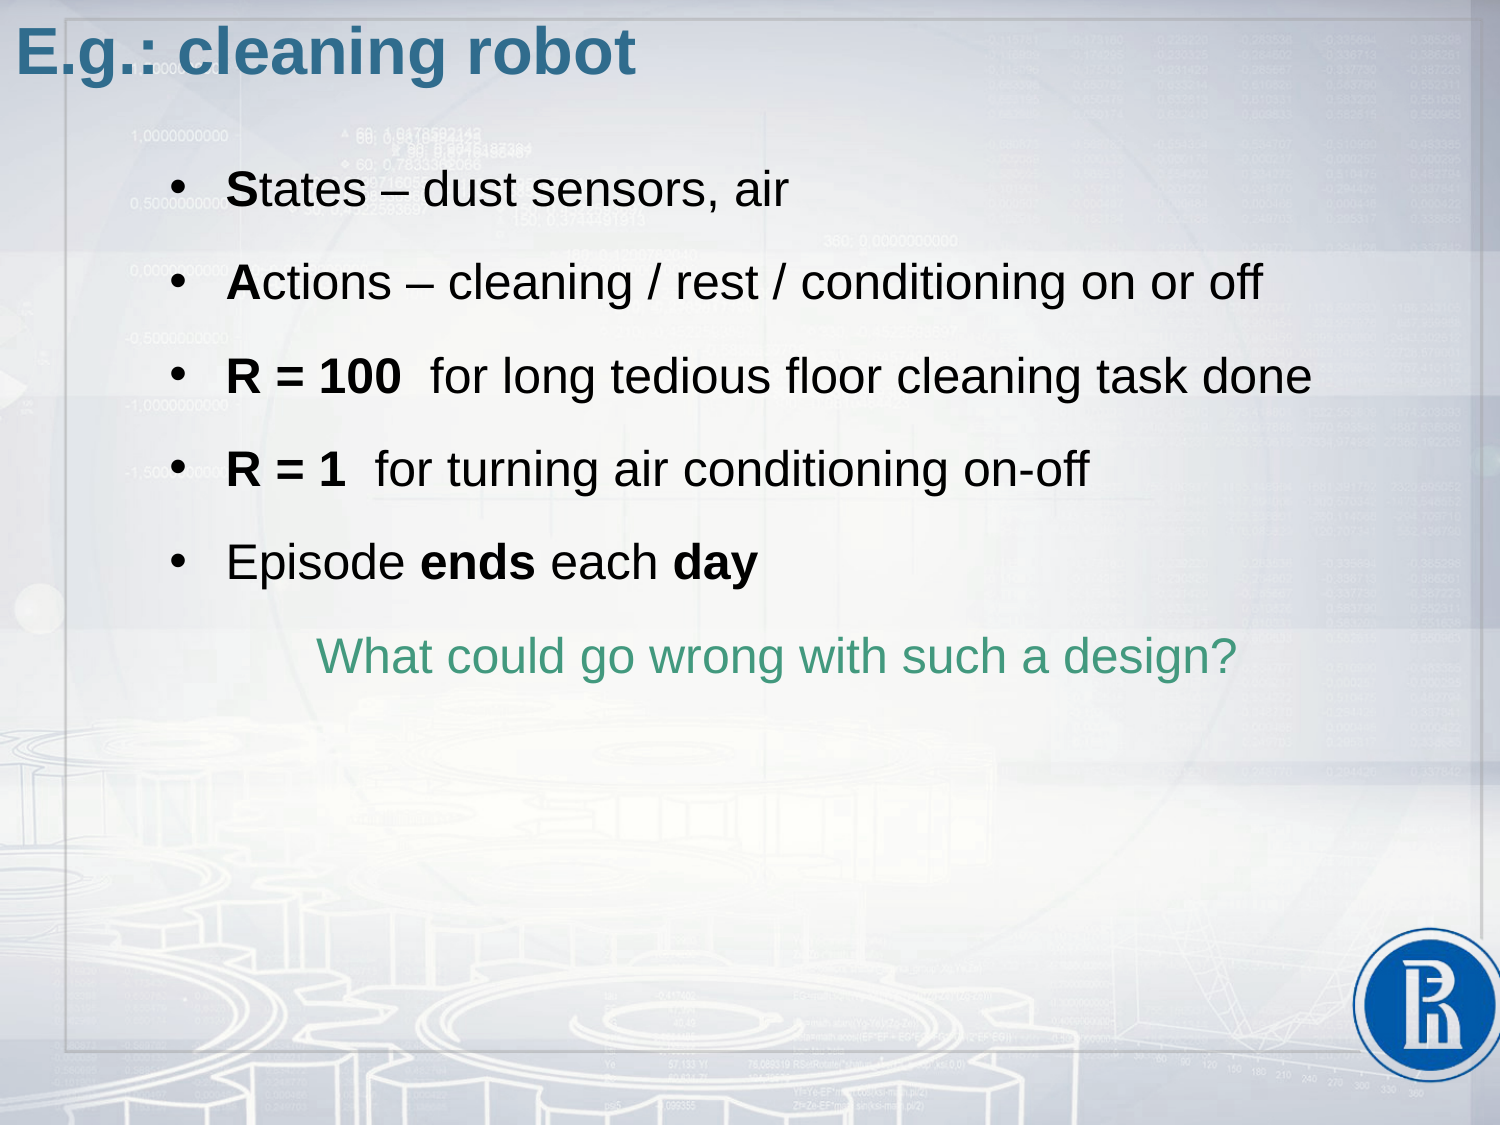

# E.g.: сleaning robot
States – dust sensors, air
Actions – cleaning / rest / conditioning on or off
R = 100  for long tedious floor cleaning task done
R = 1  for turning air conditioning on-off
Episode ends each day
What could go wrong with such a design?